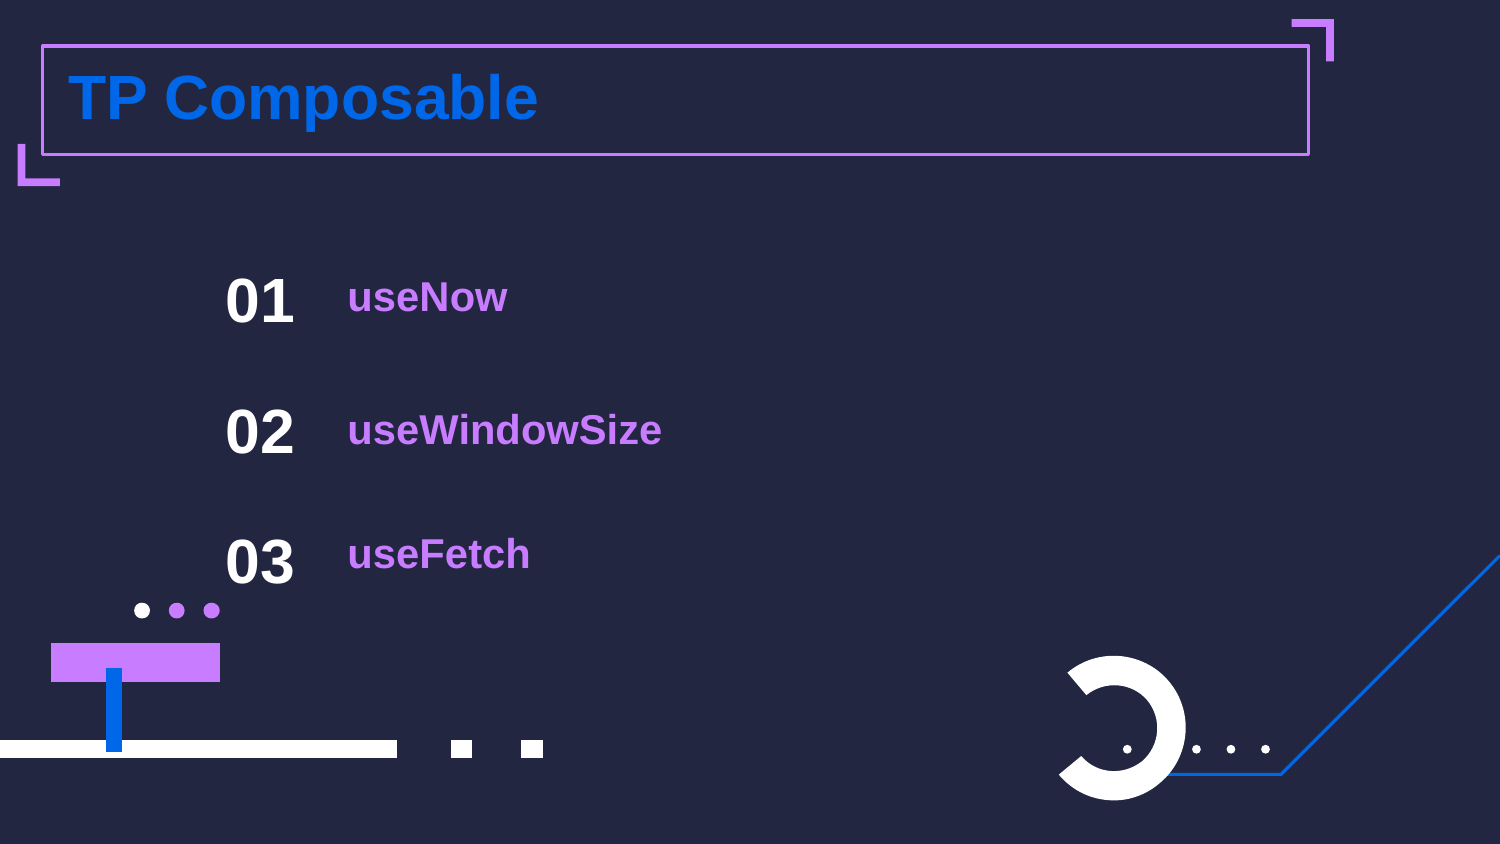

# TP Composable
useNow
01
useWindowSize

02

useFetch

03